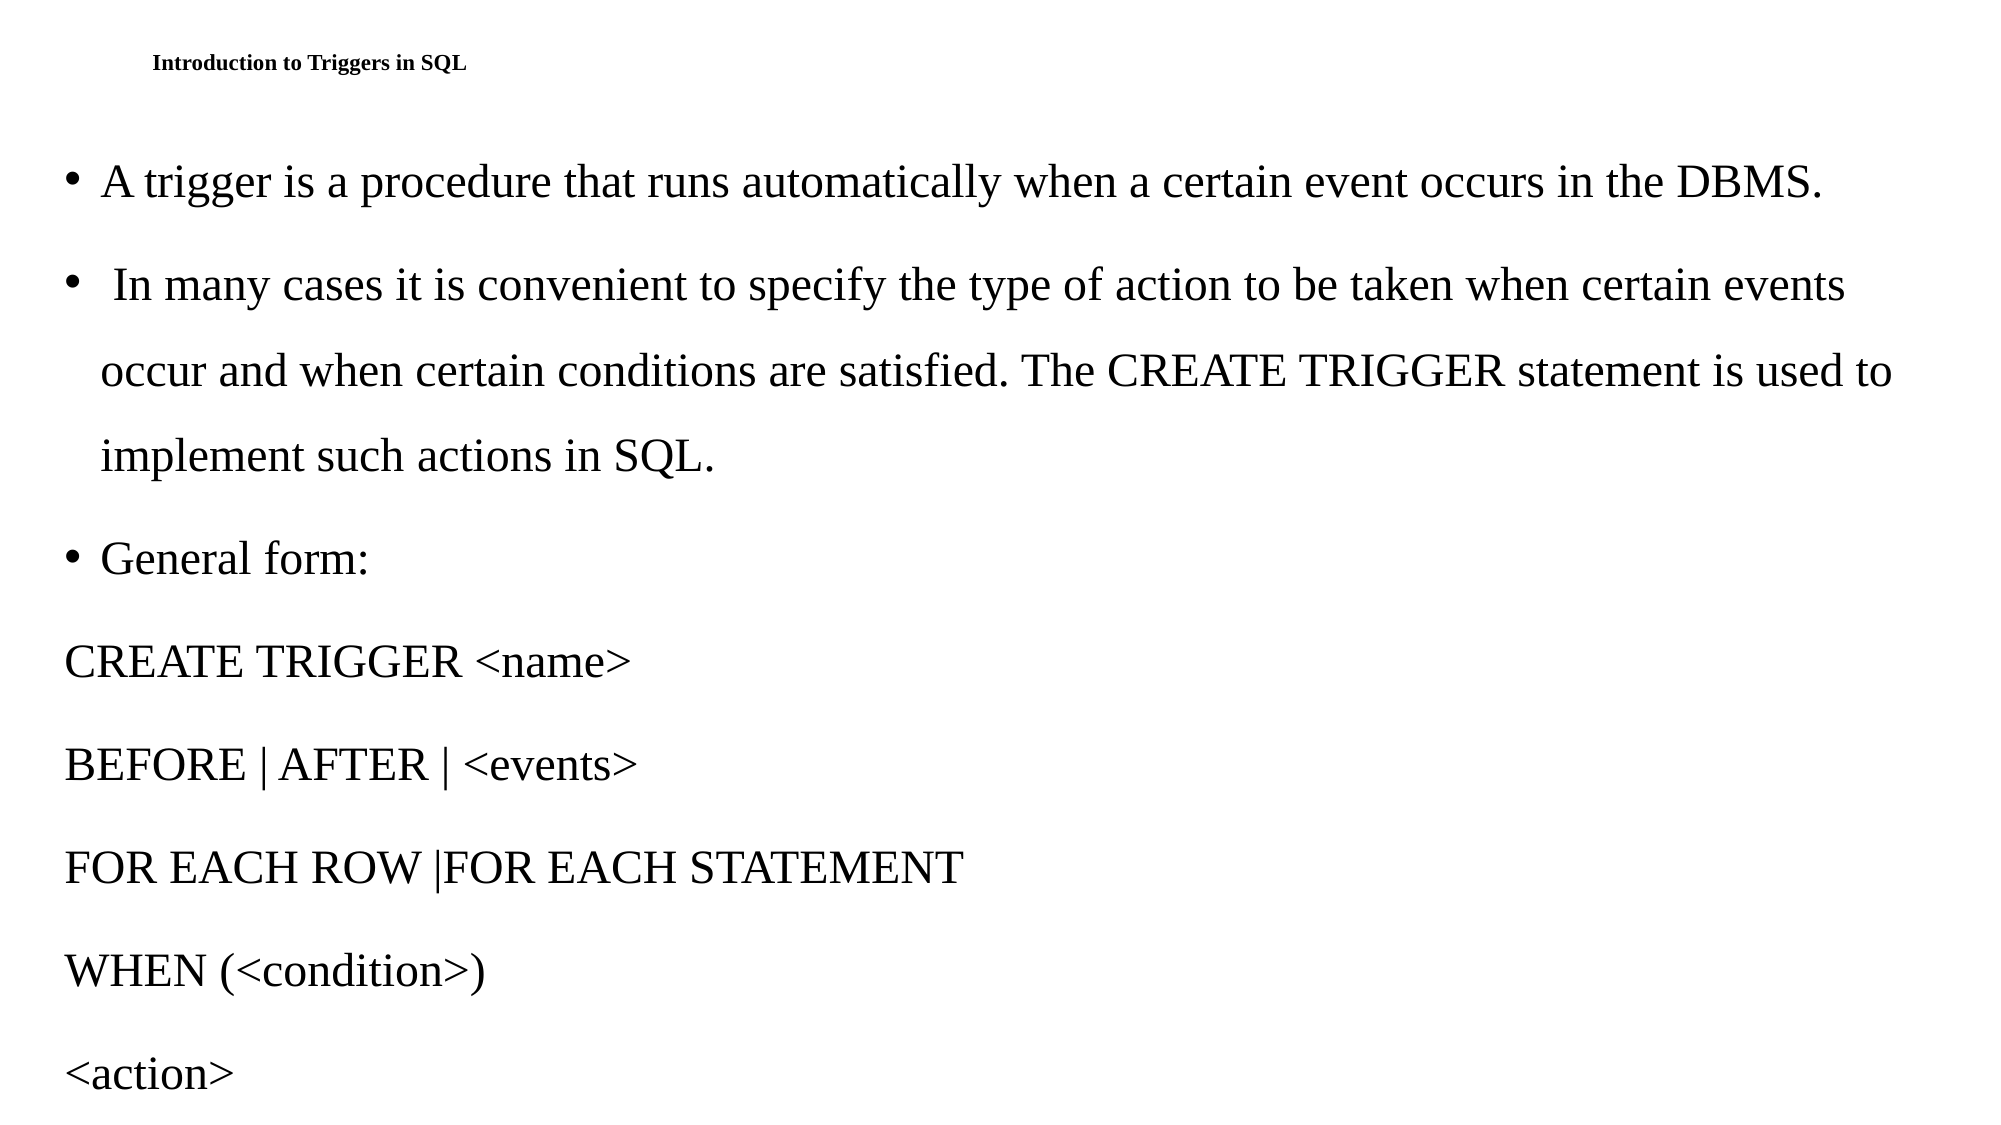

# Introduction to Triggers in SQL
A trigger is a procedure that runs automatically when a certain event occurs in the DBMS.
 In many cases it is convenient to specify the type of action to be taken when certain events occur and when certain conditions are satisfied. The CREATE TRIGGER statement is used to implement such actions in SQL.
General form:
CREATE TRIGGER <name>
BEFORE | AFTER | <events>
FOR EACH ROW |FOR EACH STATEMENT
WHEN (<condition>)
<action>